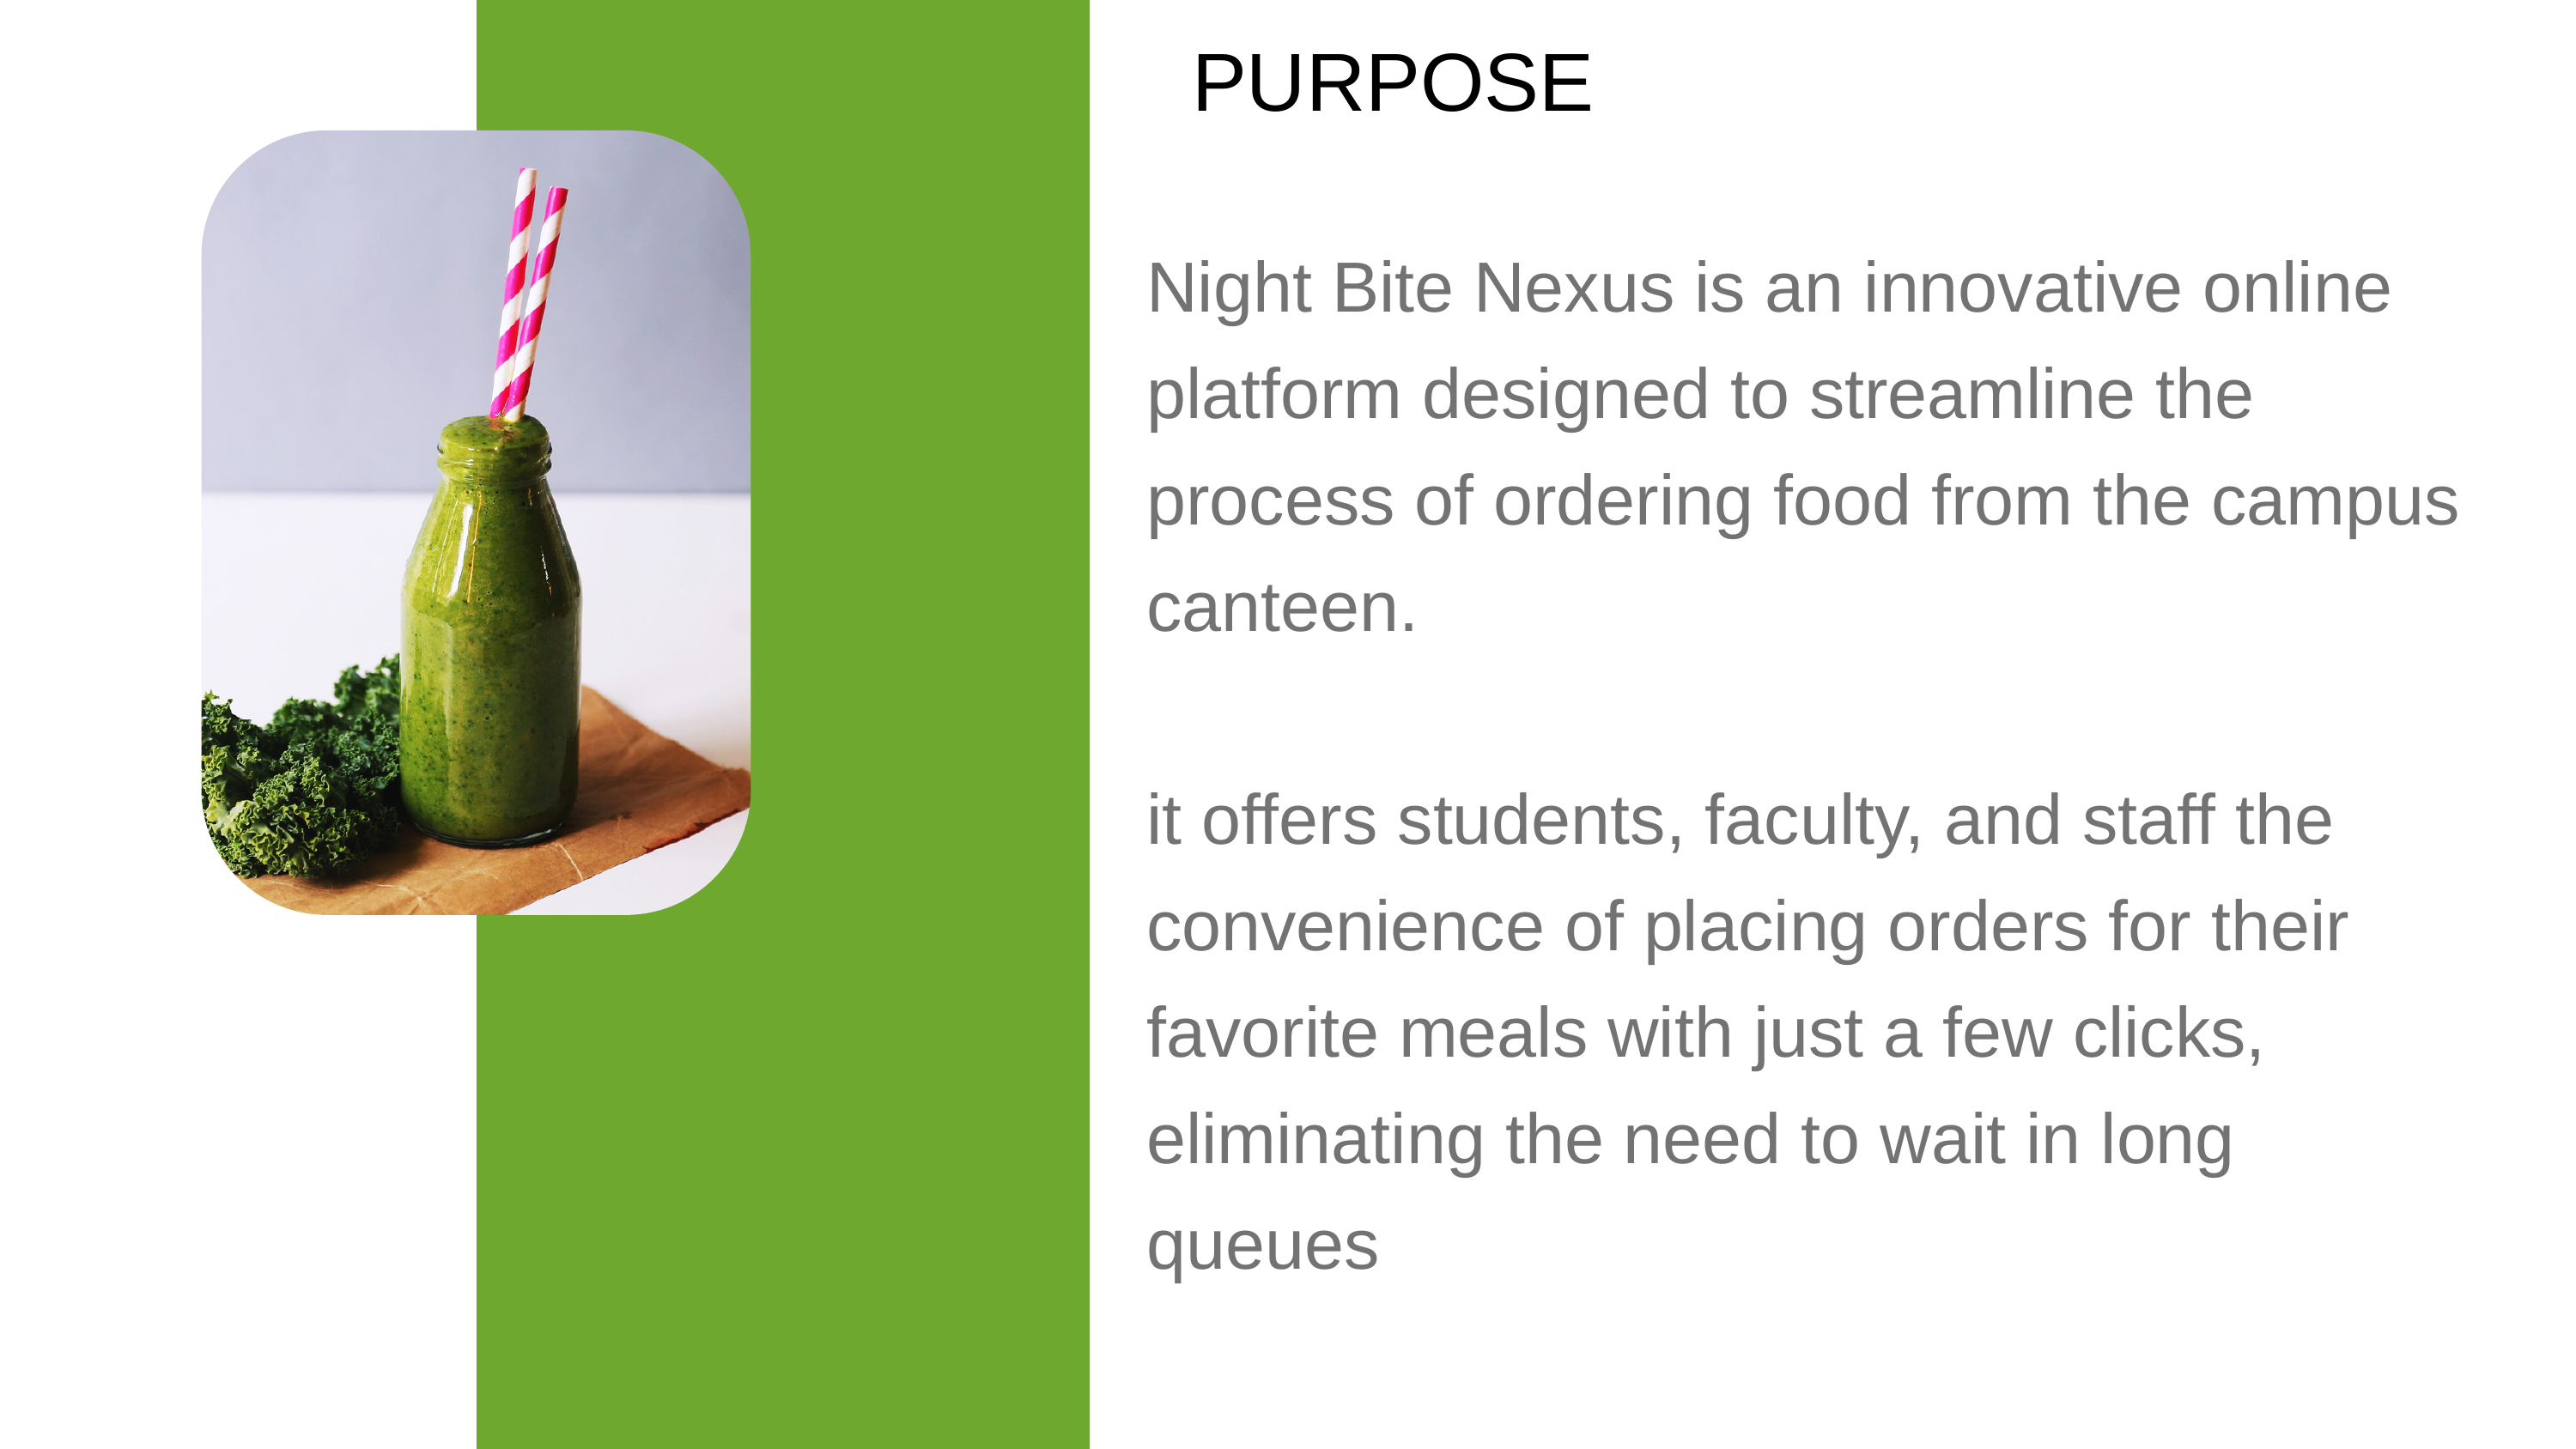

PURPOSE

Night Bite Nexus is an innovative online platform designed to streamline the process of ordering food from the campus canteen.

it offers students, faculty, and staff the convenience of placing orders for their favorite meals with just a few clicks, eliminating the need to wait in long
queues